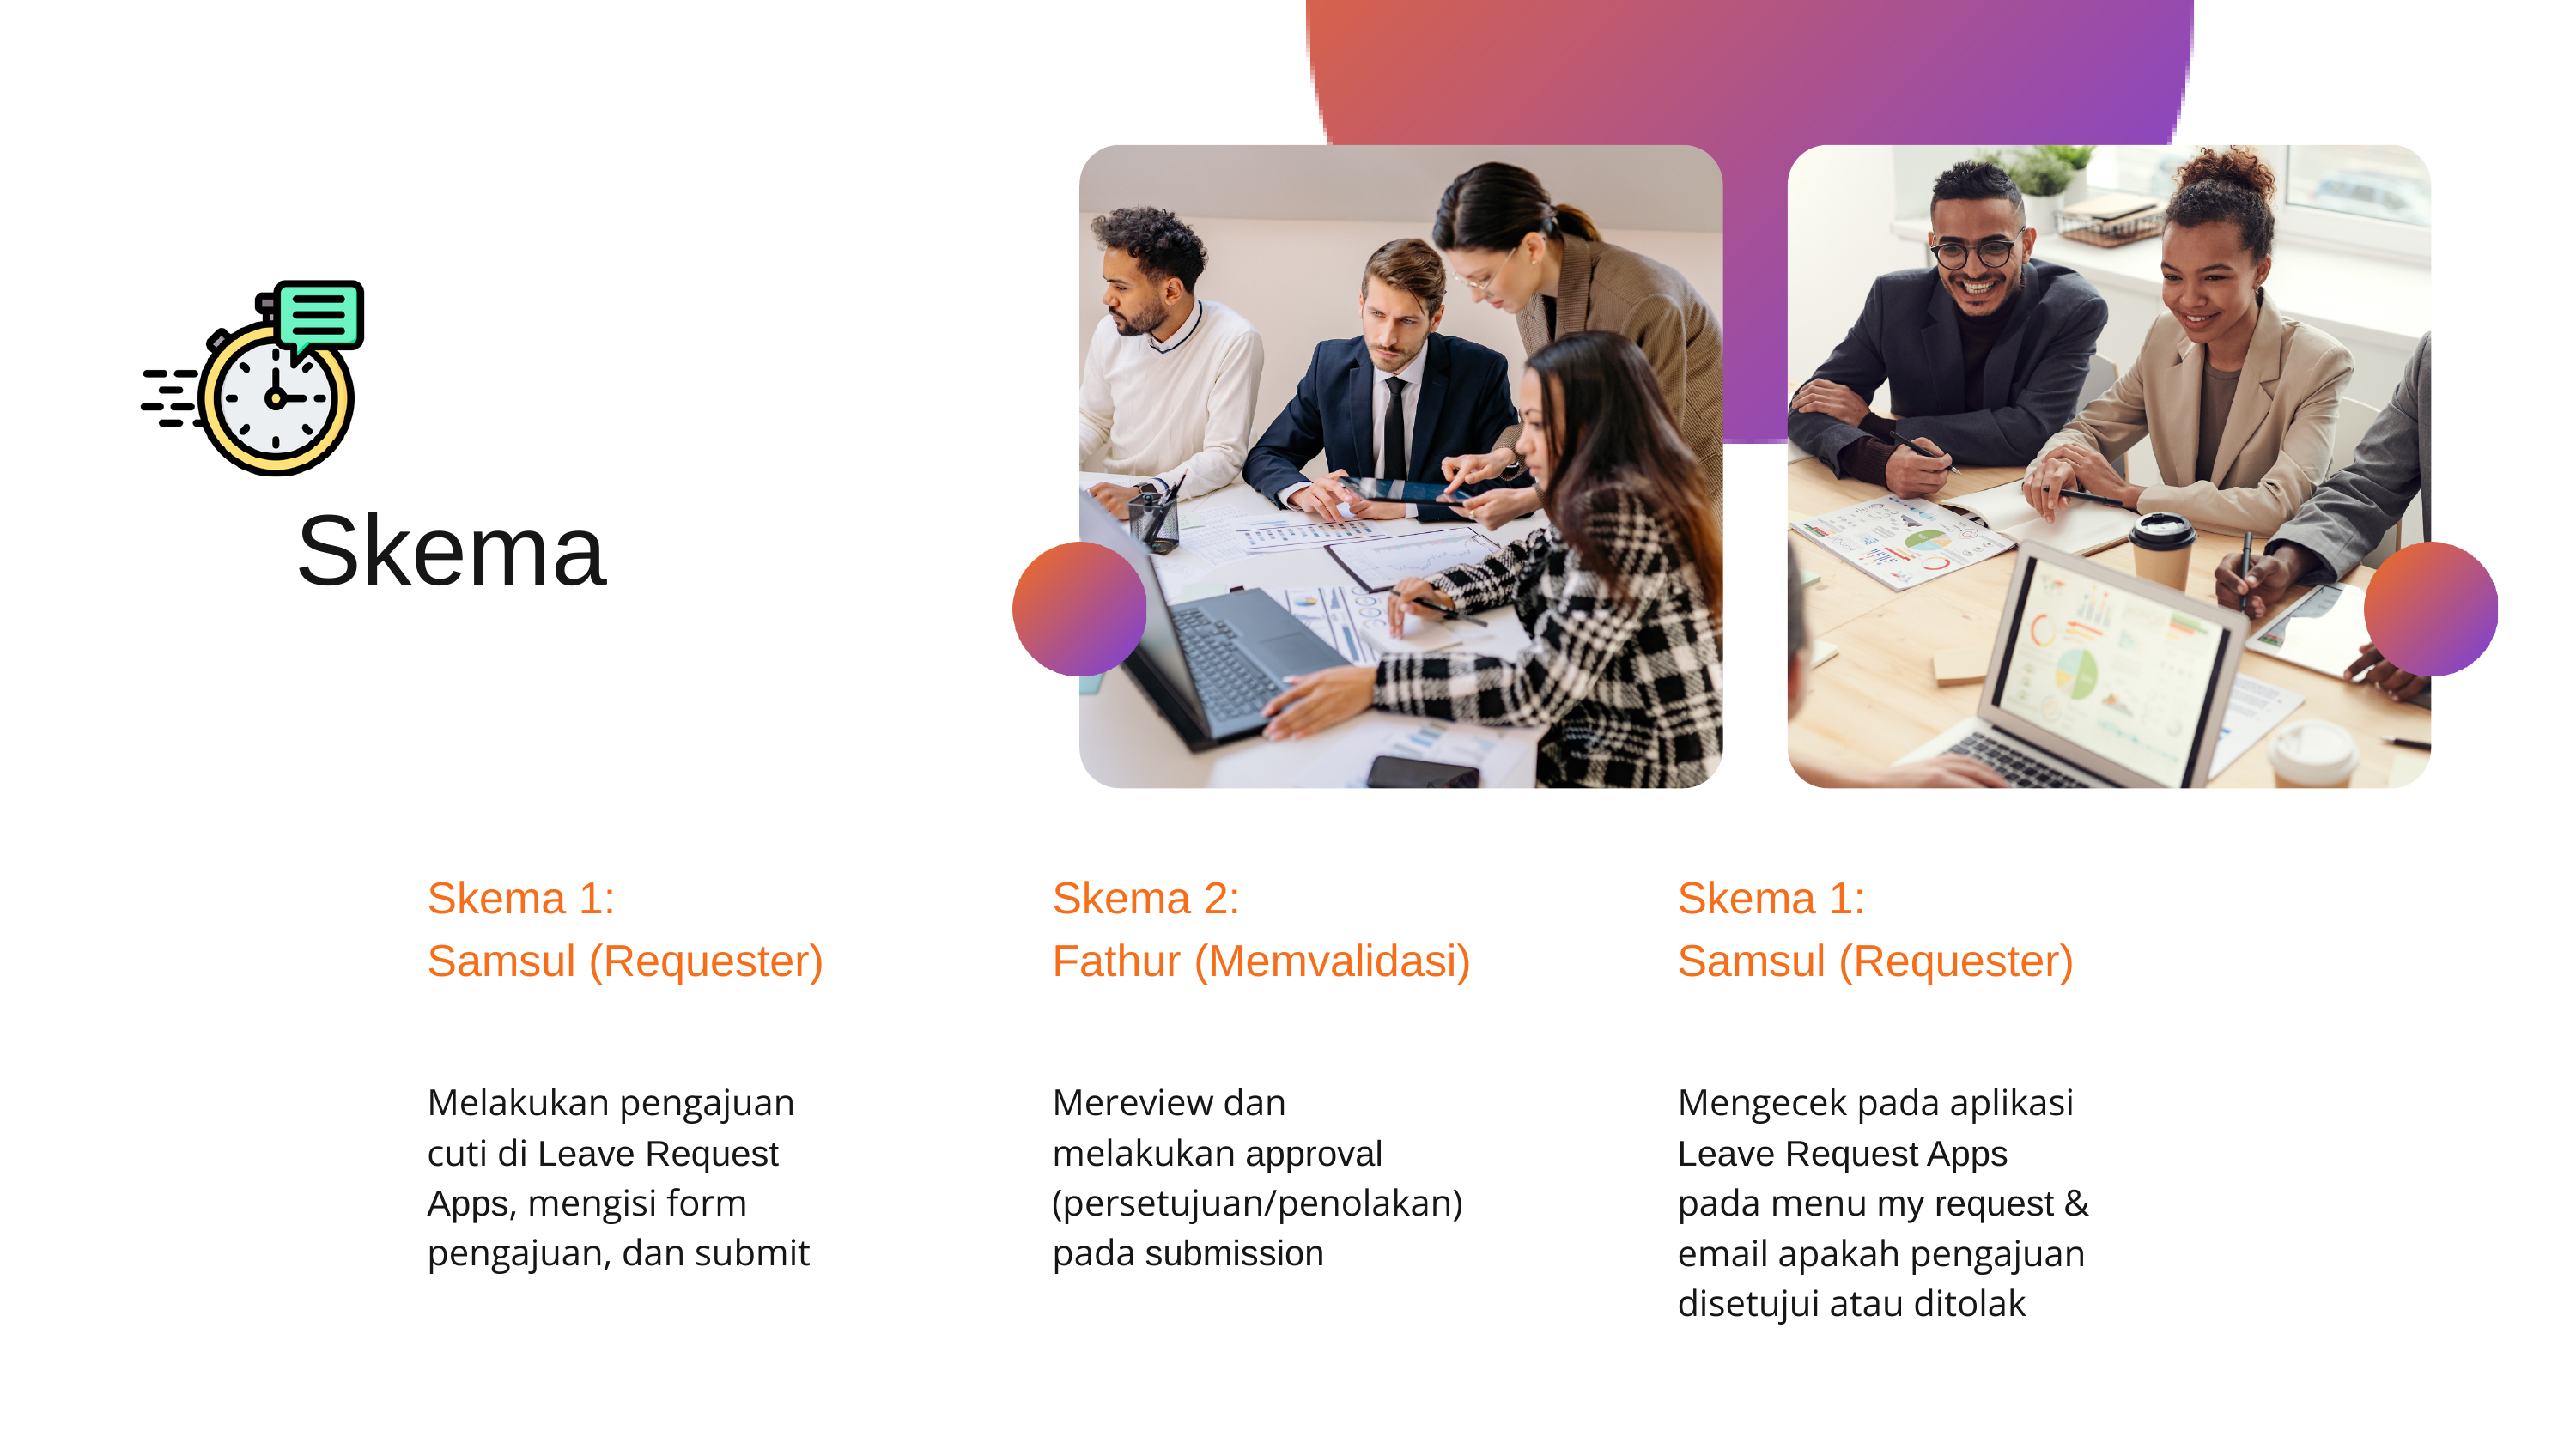

Skema

Skema 1:
Samsul (Requester)
Skema 2:
Fathur (Memvalidasi)
Skema 1:
Samsul (Requester)
Melakukan pengajuan cuti di Leave Request Apps, mengisi form pengajuan, dan submit
Mereview dan melakukan approval (persetujuan/penolakan) pada submission
Mengecek pada aplikasi Leave Request Apps pada menu my request & email apakah pengajuan disetujui atau ditolak